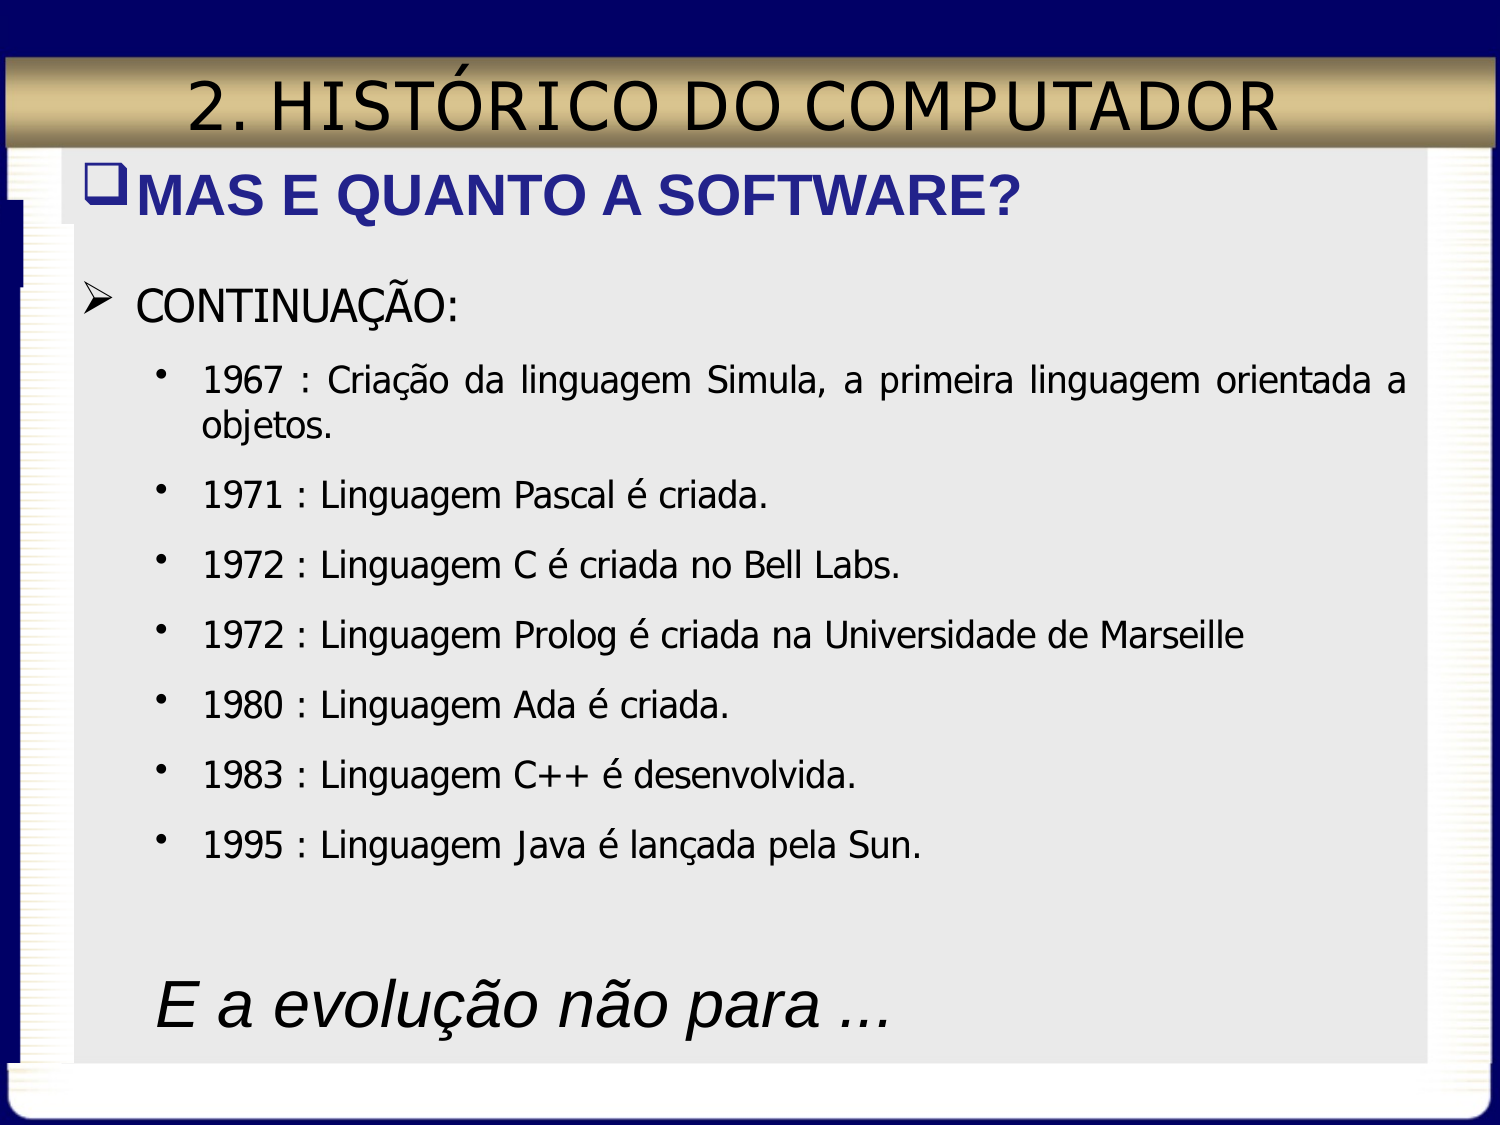

# 2. HISTÓRICO DO COMPUTADOR
MAS E QUANTO A SOFTWARE?

CONTINUAÇÃO:
1967 : Criação da linguagem Simula, a primeira linguagem orientada a objetos.
1971 : Linguagem Pascal é criada.
1972 : Linguagem C é criada no Bell Labs.
1972 : Linguagem Prolog é criada na Universidade de Marseille
1980 : Linguagem Ada é criada.
1983 : Linguagem C++ é desenvolvida.
1995 : Linguagem Java é lançada pela Sun.

E a evolução não para ...